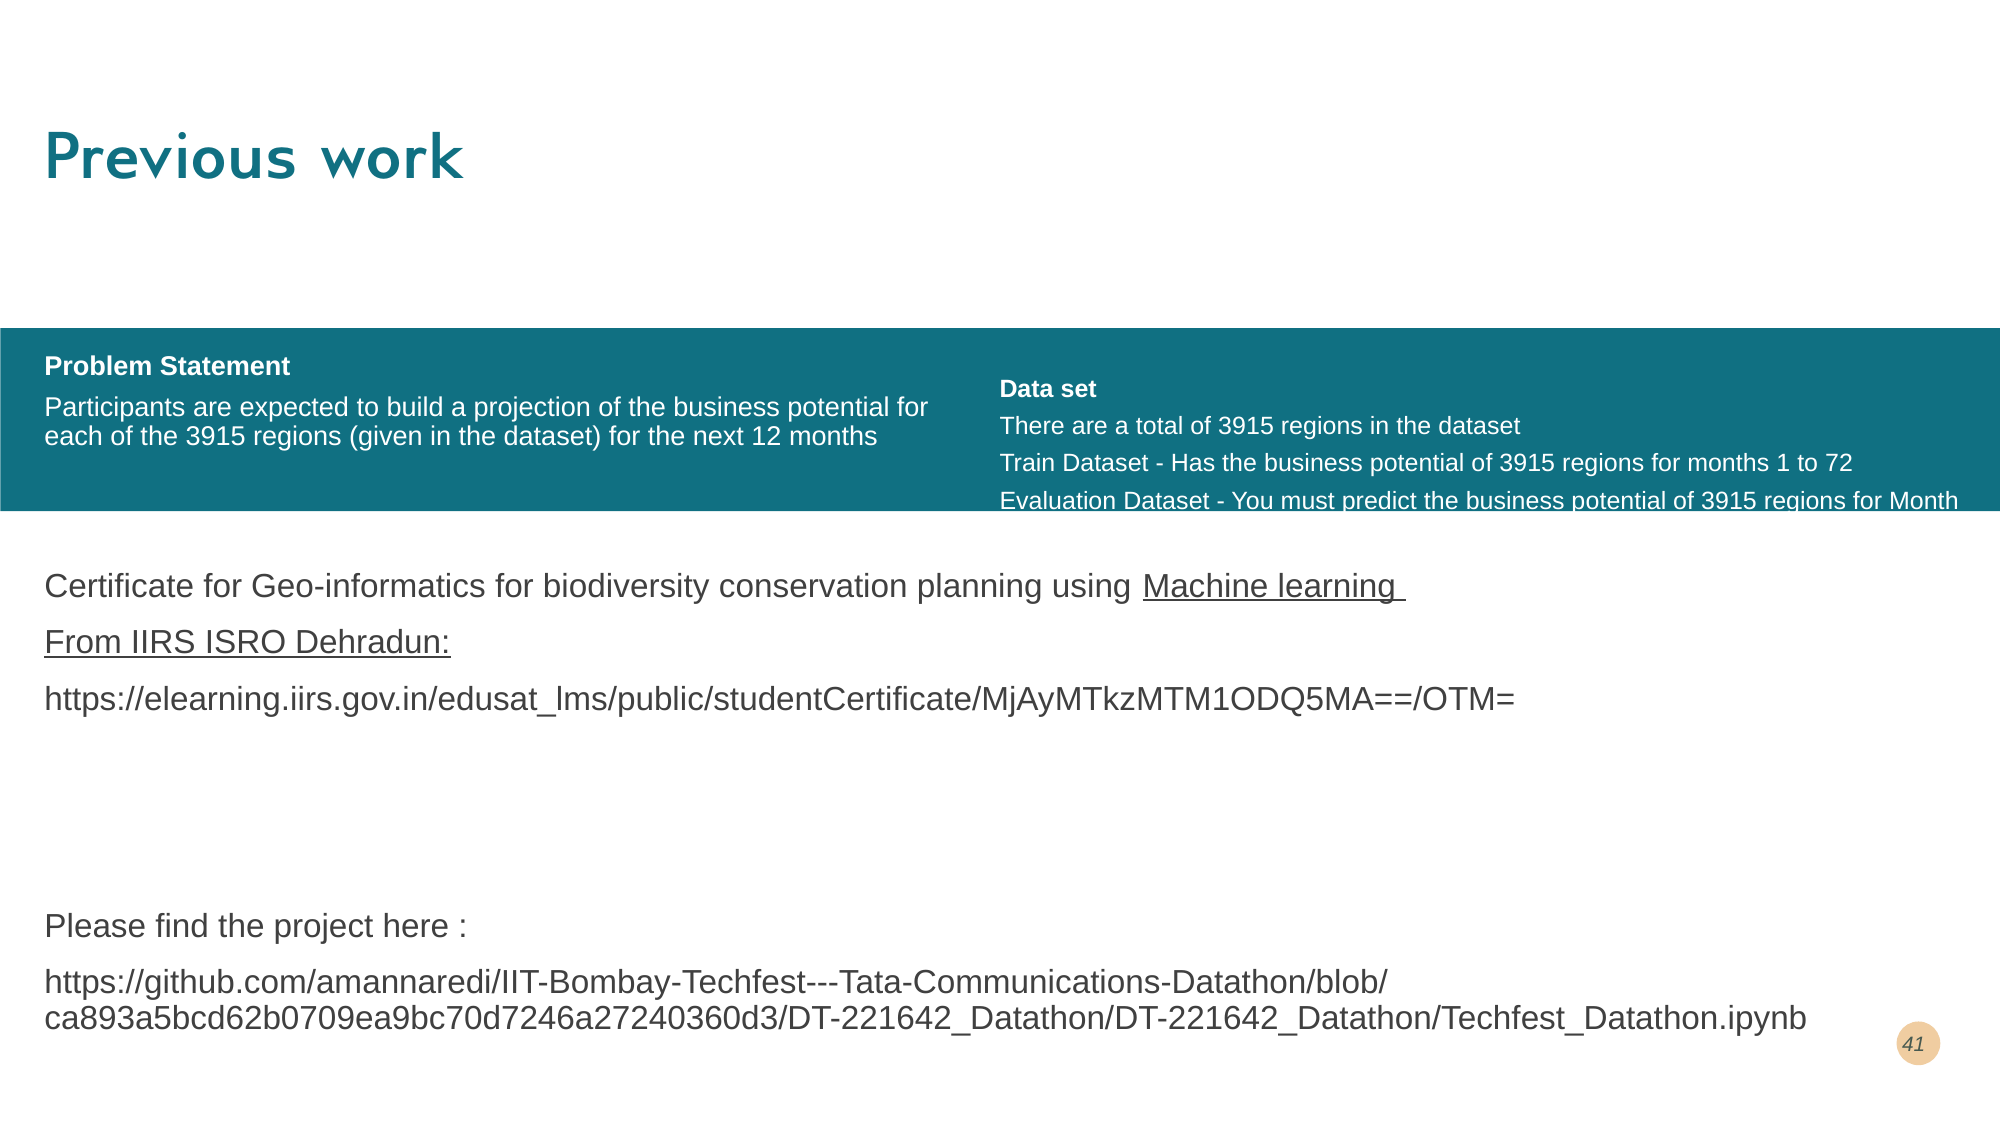

# Previous work
Problem Statement
Participants are expected to build a projection of the business potential for each of the 3915 regions (given in the dataset) for the next 12 months
Data set
There are a total of 3915 regions in the dataset
Train Dataset - Has the business potential of 3915 regions for months 1 to 72
Evaluation Dataset - You must predict the business potential of 3915 regions for Month 73 to Month 87

Certificate for Geo-informatics for biodiversity conservation planning using Machine learning
From IIRS ISRO Dehradun:
https://elearning.iirs.gov.in/edusat_lms/public/studentCertificate/MjAyMTkzMTM1ODQ5MA==/OTM=

Please find the project here :
https://github.com/amannaredi/IIT-Bombay-Techfest---Tata-Communications-Datathon/blob/ca893a5bcd62b0709ea9bc70d7246a27240360d3/DT-221642_Datathon/DT-221642_Datathon/Techfest_Datathon.ipynb
41